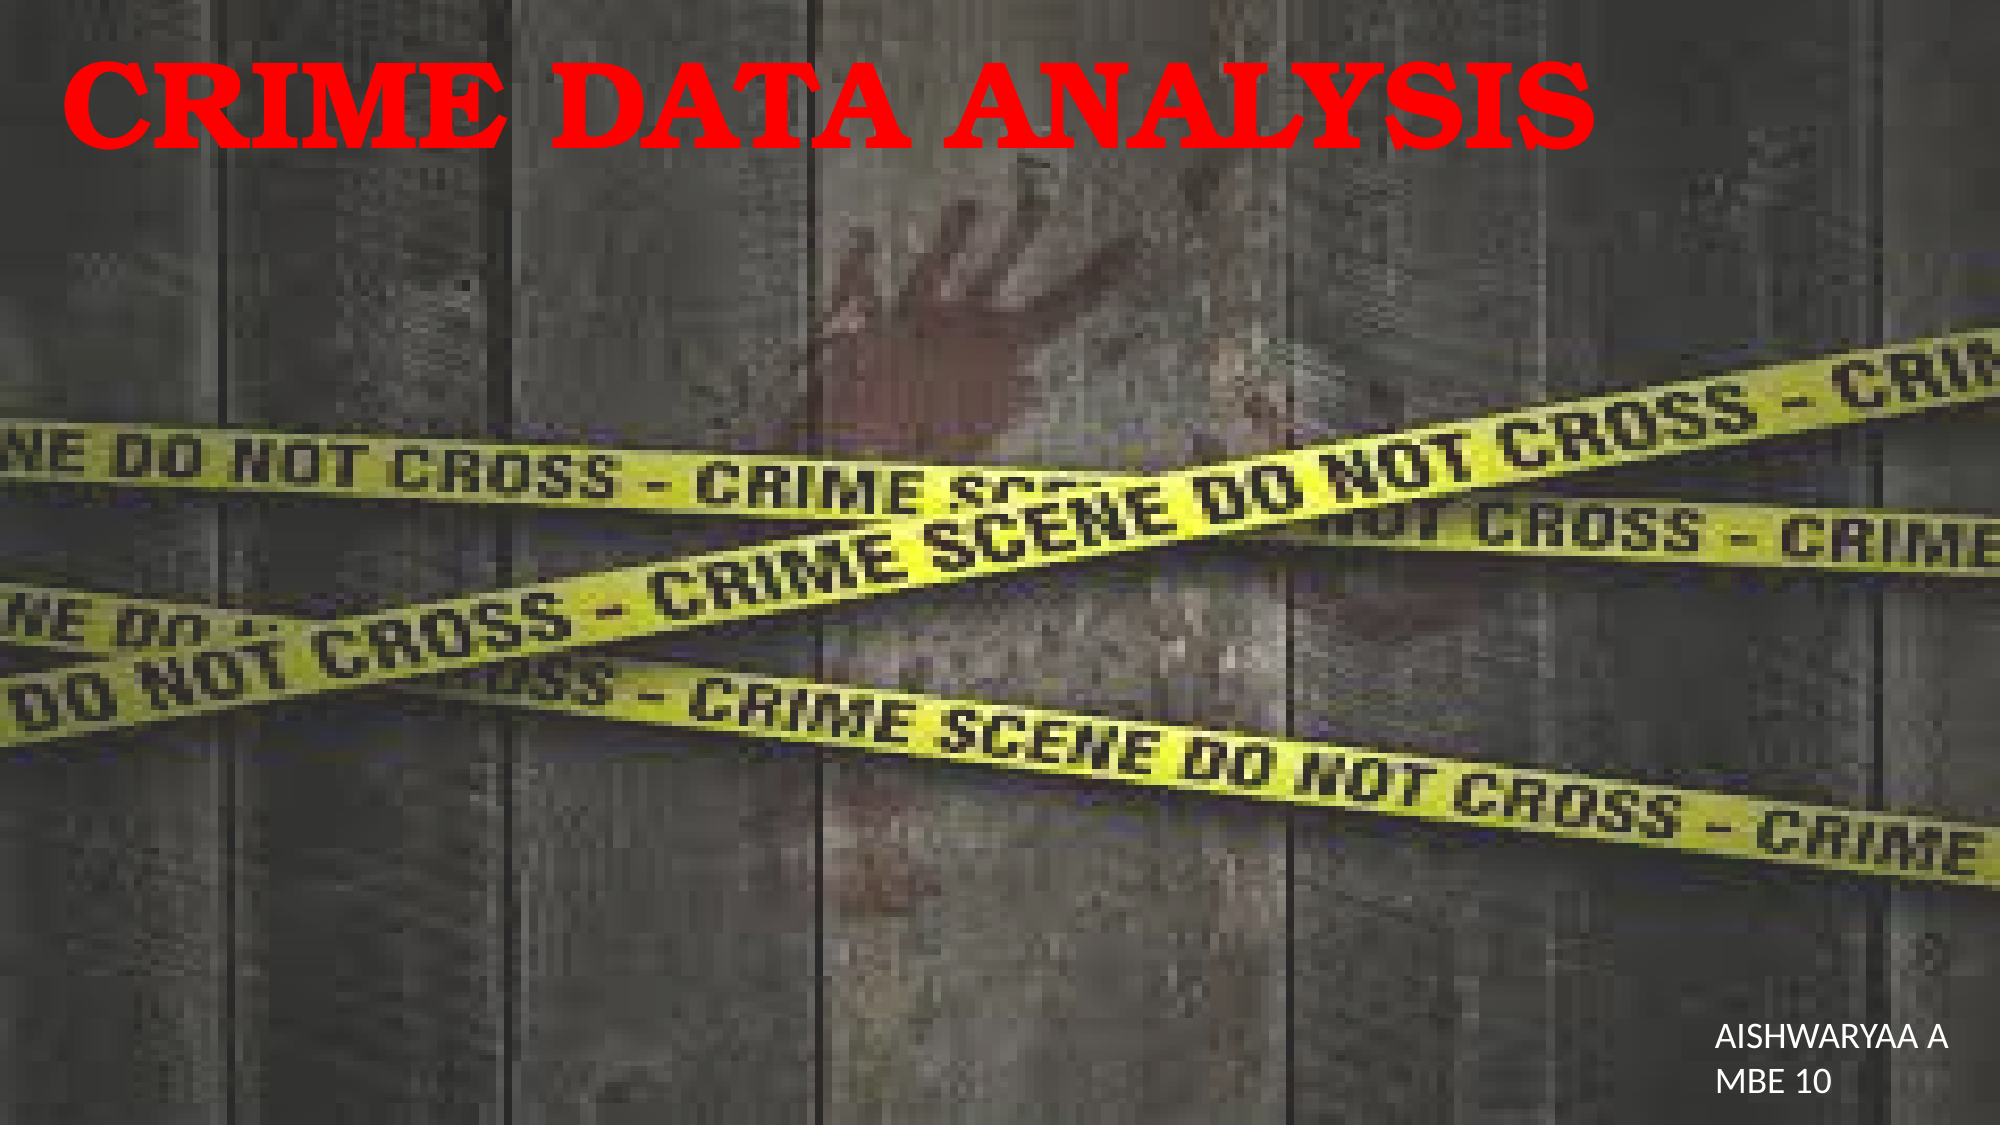

CRIME DATA ANALYSIS
AISHWARYAA A
MBE 10